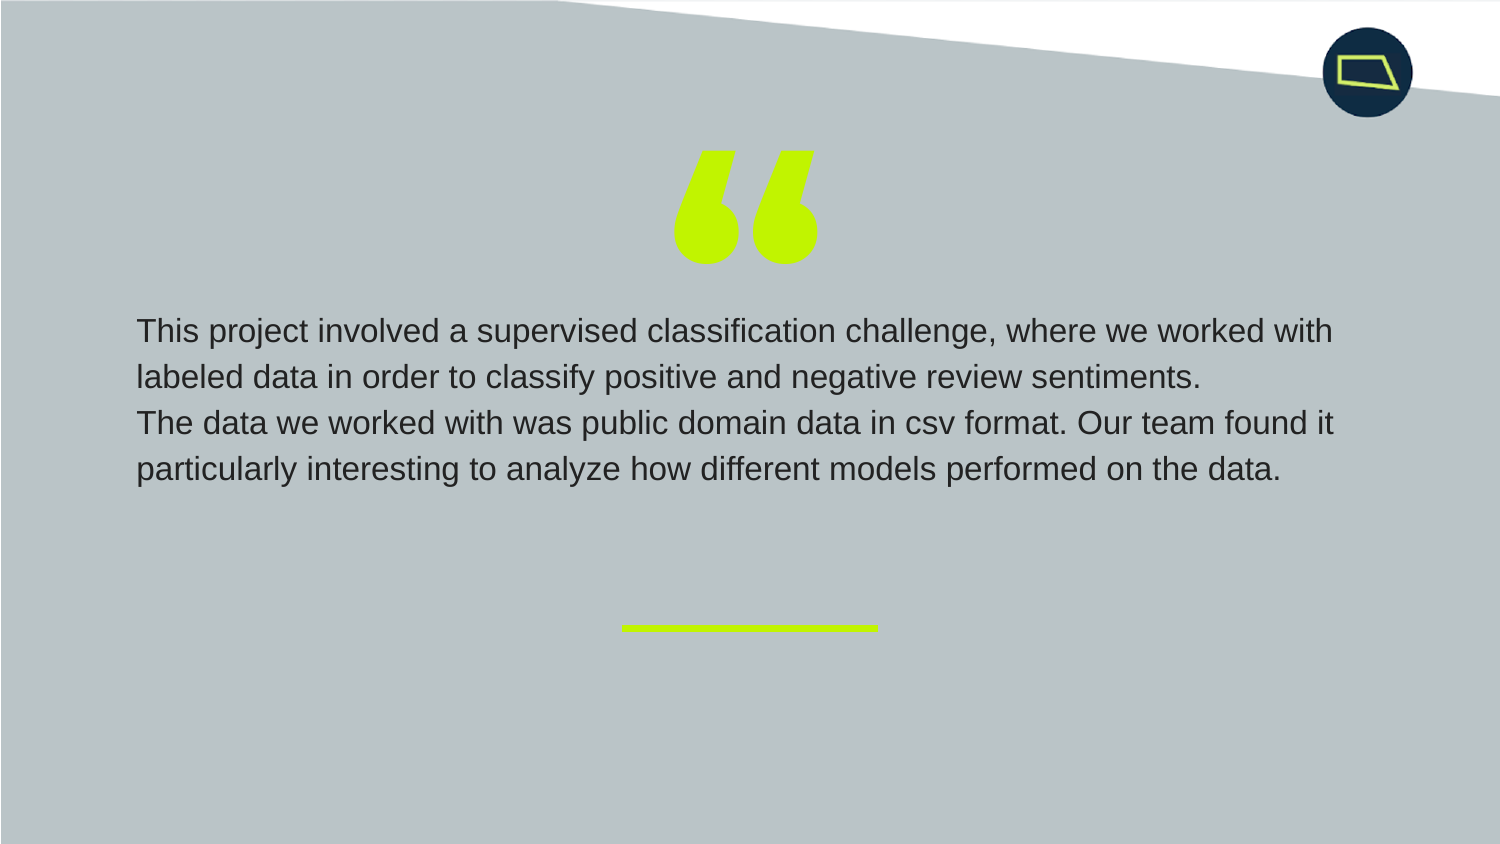

“
This project involved a supervised classification challenge, where we worked with labeled data in order to classify positive and negative review sentiments.
The data we worked with was public domain data in csv format. Our team found it particularly interesting to analyze how different models performed on the data.